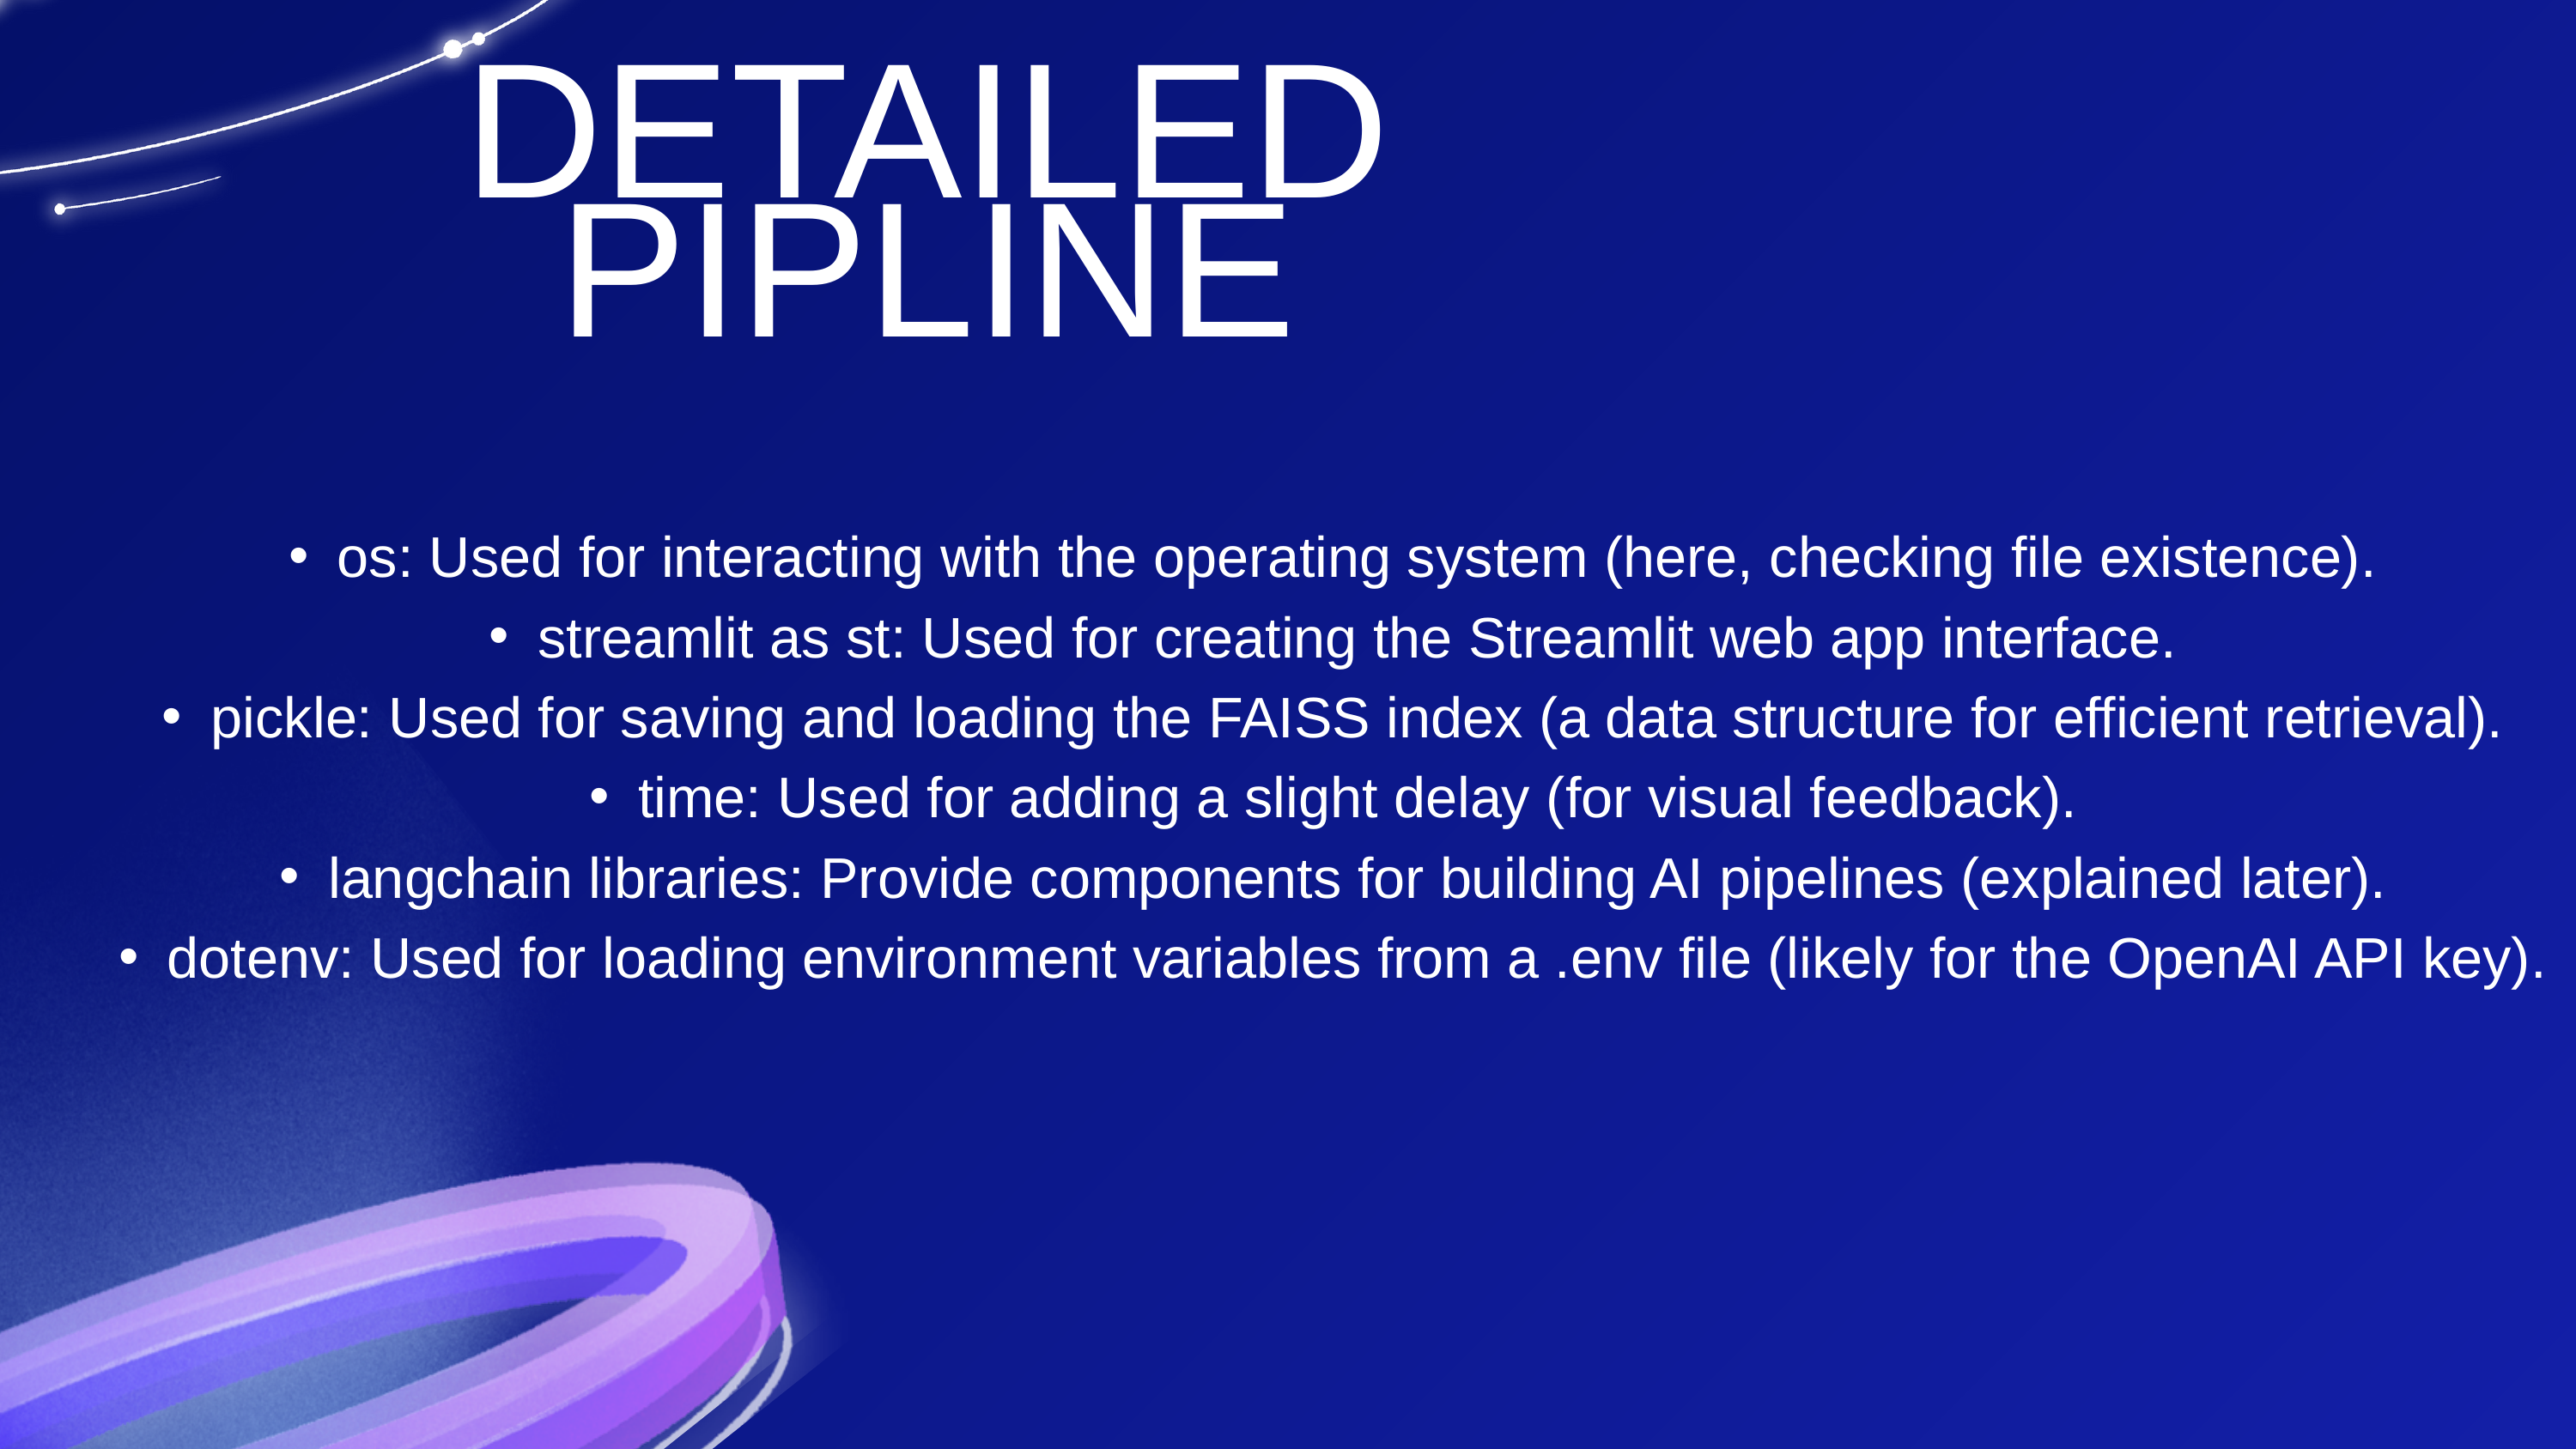

DETAILED PIPLINE
os: Used for interacting with the operating system (here, checking file existence).
streamlit as st: Used for creating the Streamlit web app interface.
pickle: Used for saving and loading the FAISS index (a data structure for efficient retrieval).
time: Used for adding a slight delay (for visual feedback).
langchain libraries: Provide components for building AI pipelines (explained later).
dotenv: Used for loading environment variables from a .env file (likely for the OpenAI API key).